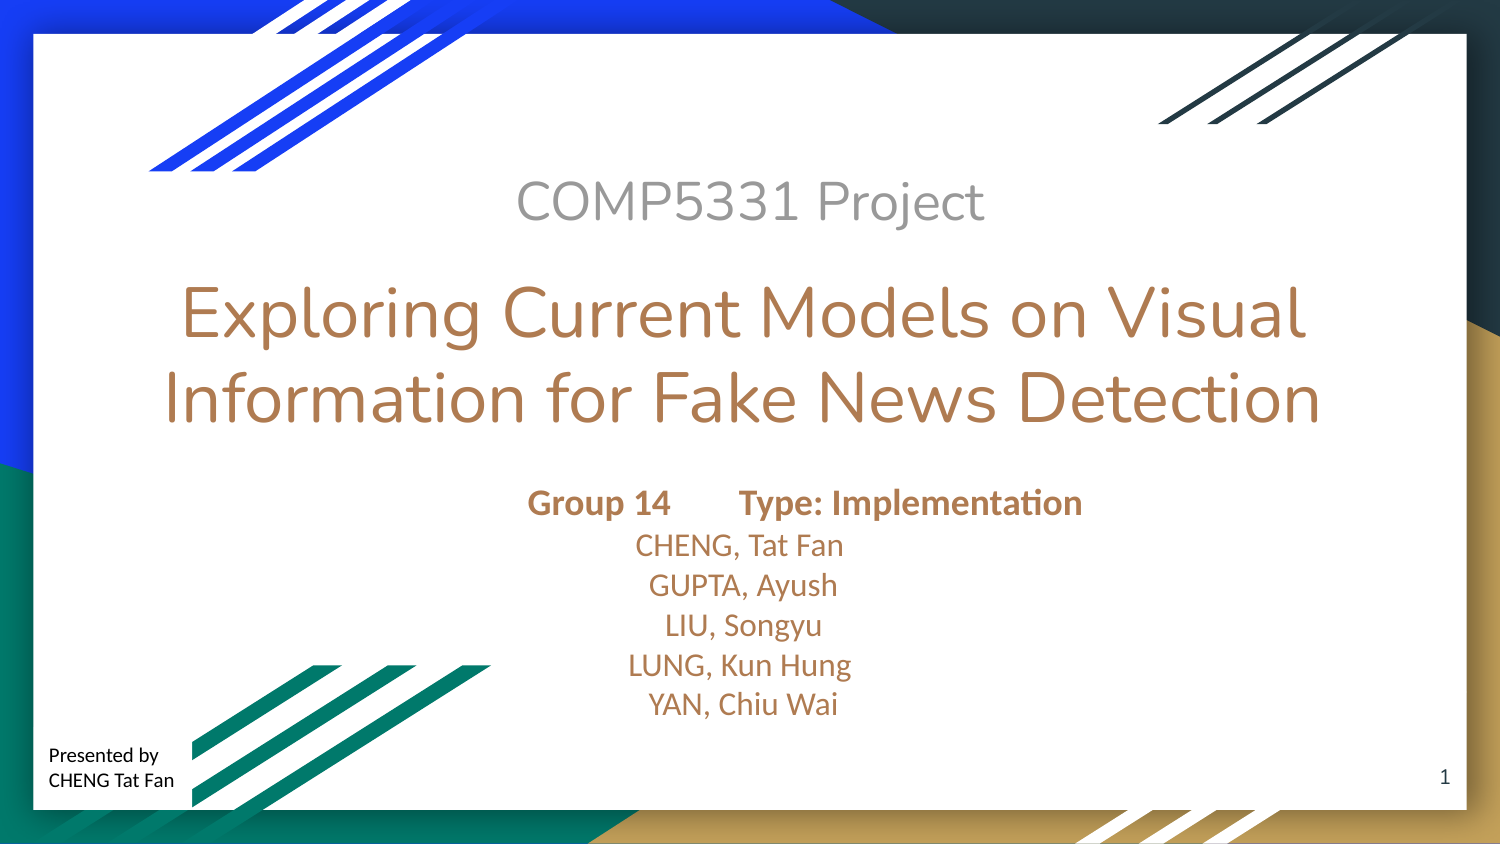

COMP5331 Project
# Exploring Current Models on Visual Information for Fake News Detection
   Group 14        Type: Implementation
CHENG, Tat Fan
GUPTA, Ayush
 LIU, Songyu
LUNG, Kun Hung
YAN, Chiu Wai
Presented by
CHENG Tat Fan
1